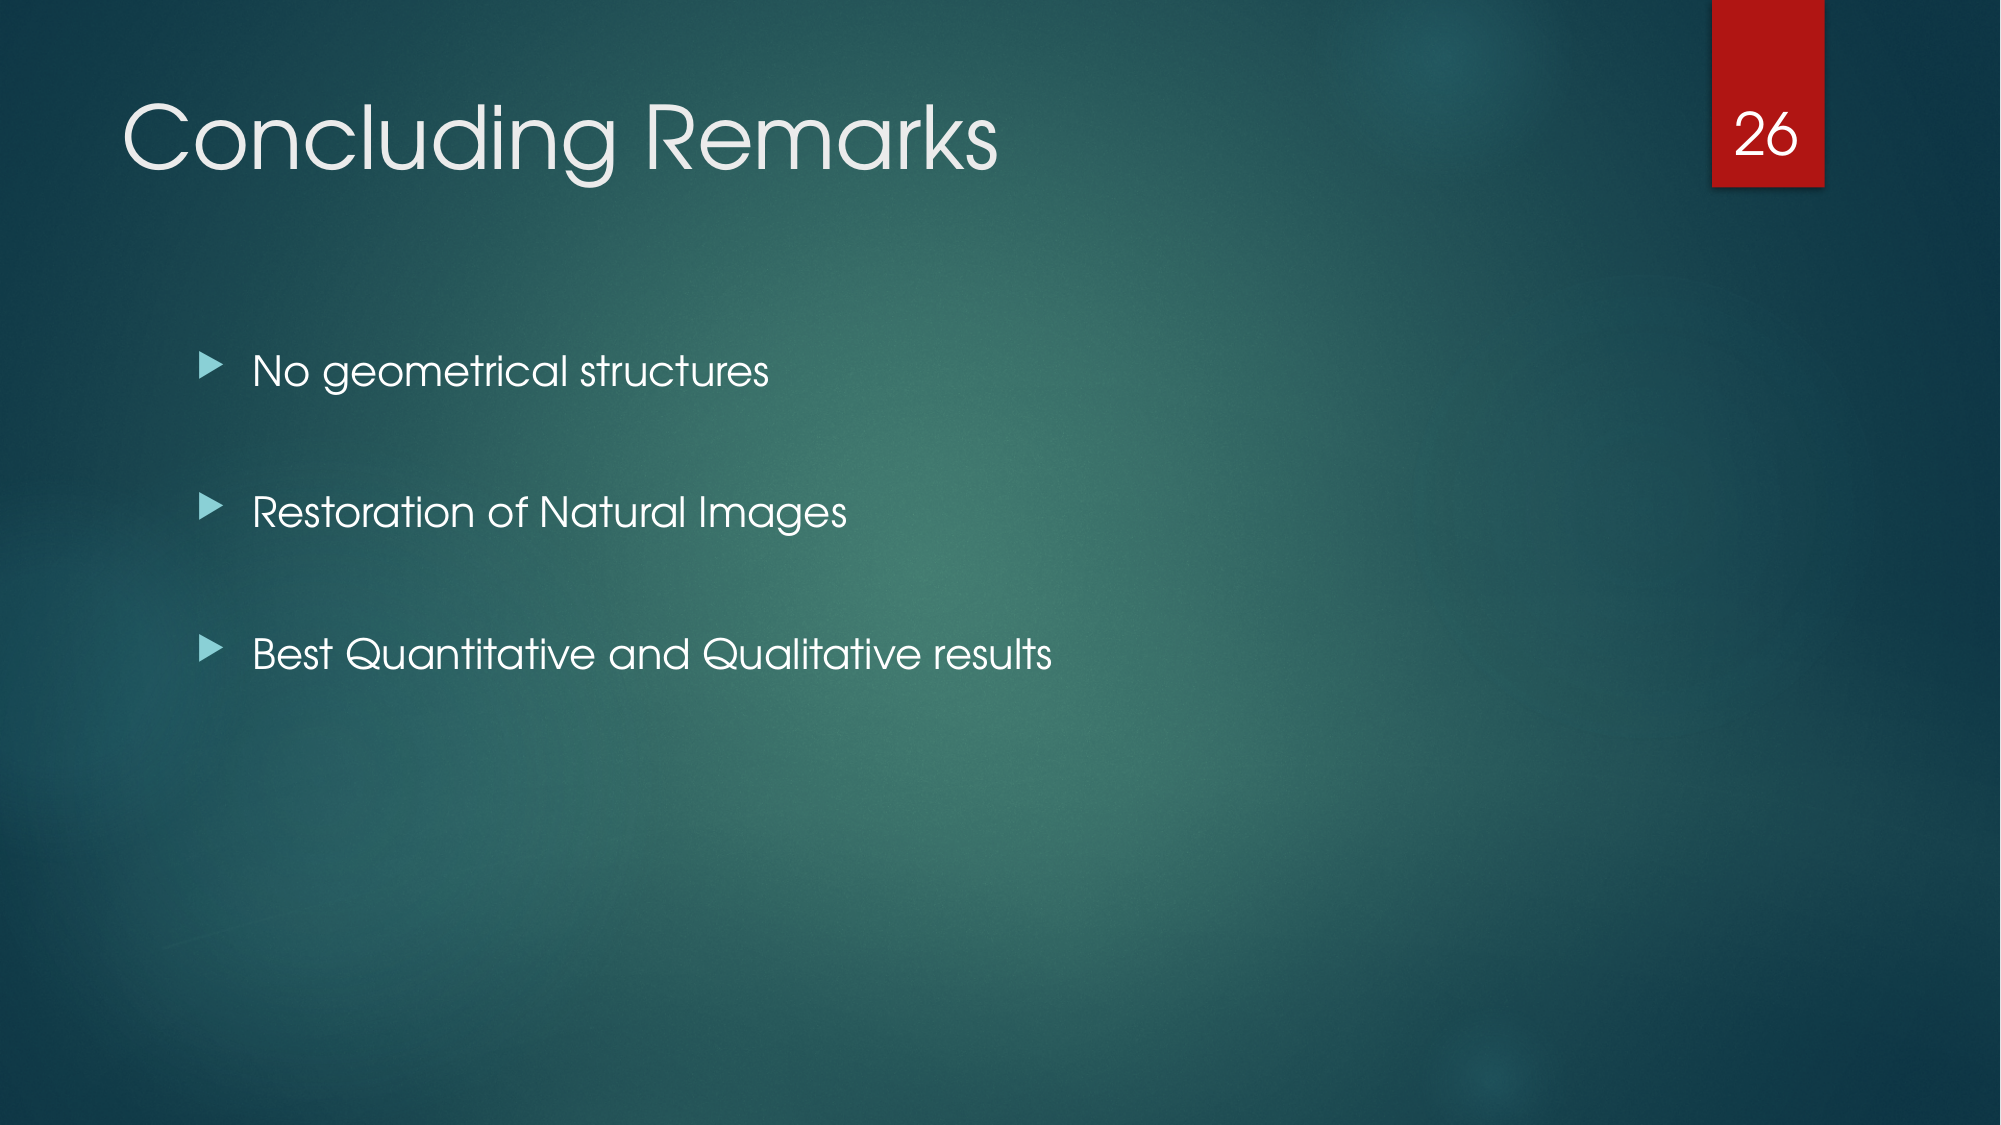

26
# Concluding Remarks
No geometrical structures

Restoration of Natural Images

Best Quantitative and Qualitative results